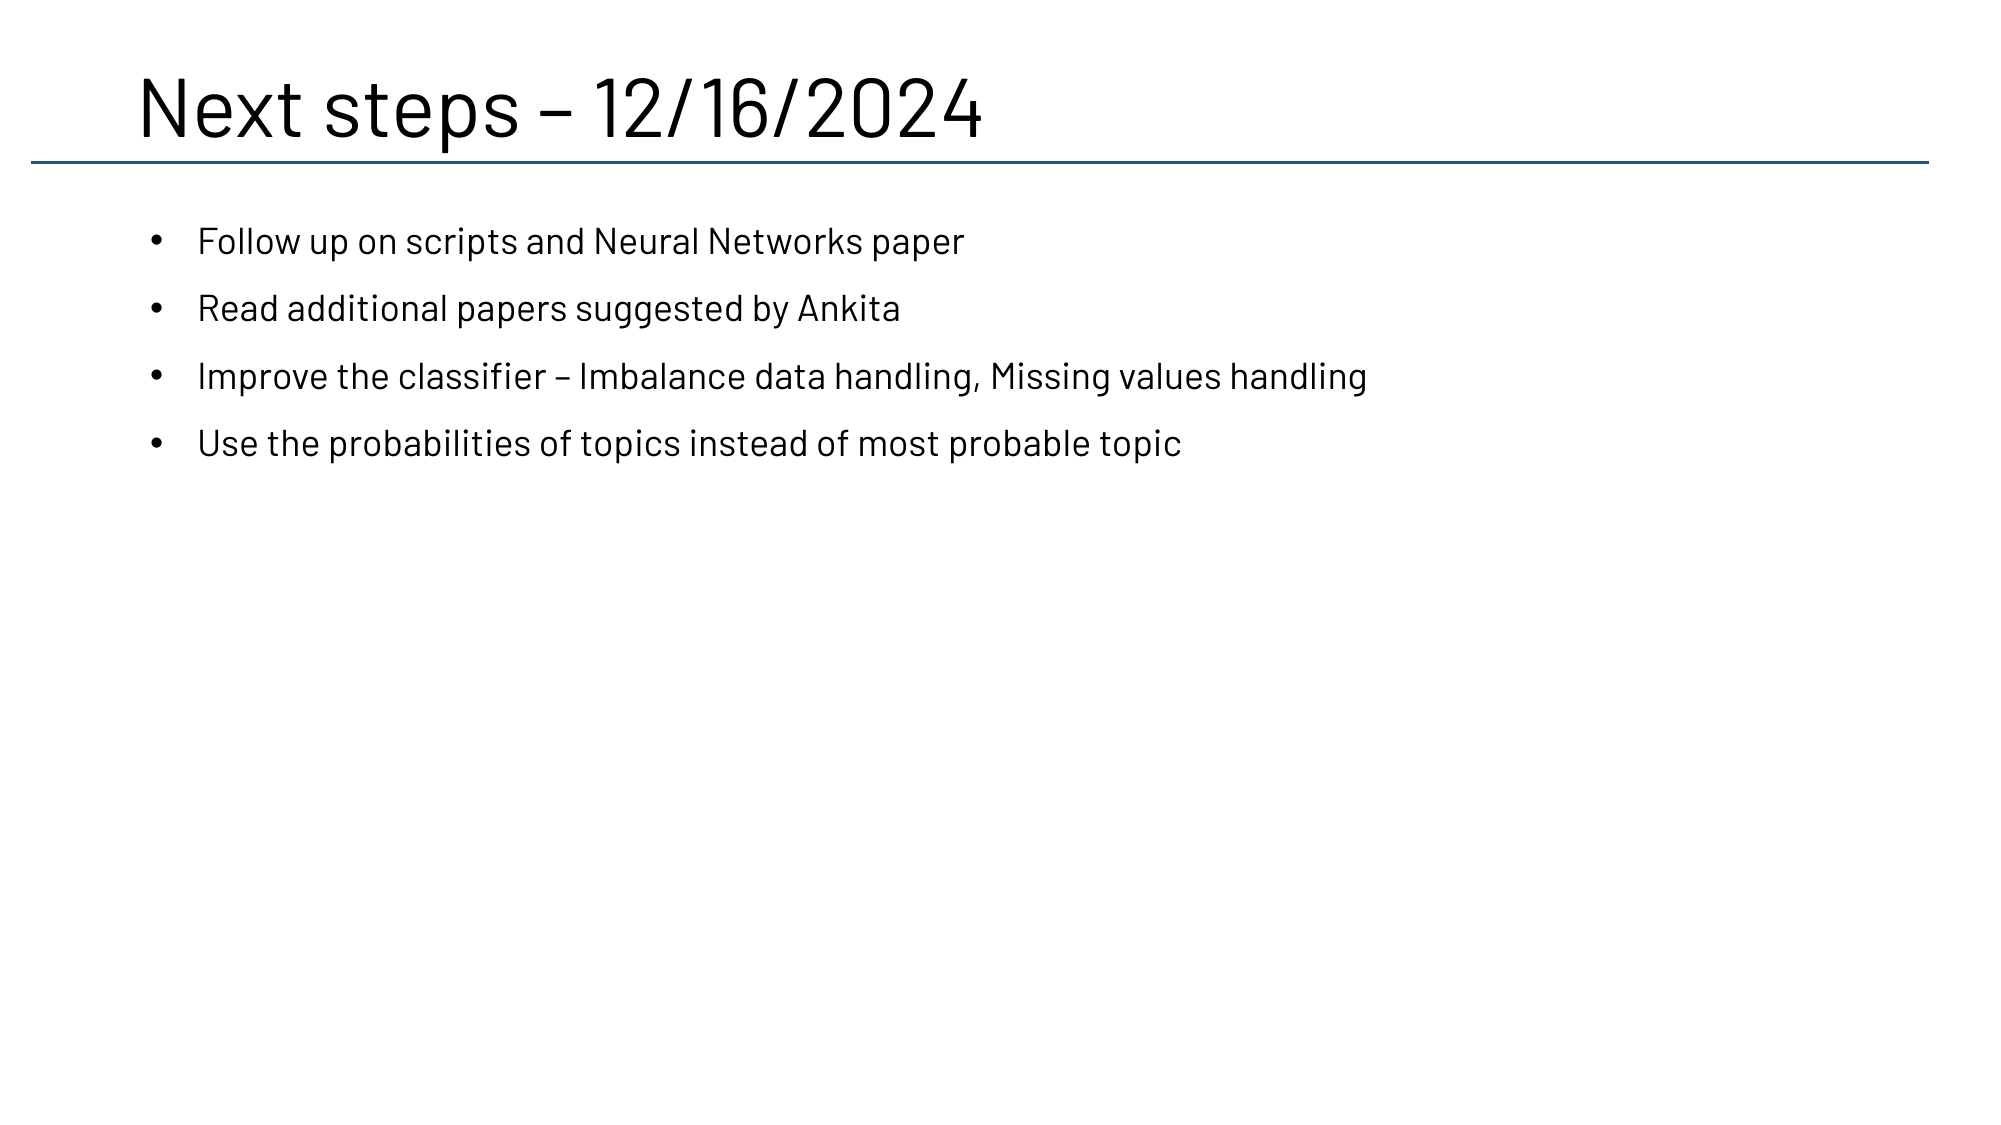

# Next steps – 12/16/2024
Follow up on scripts and Neural Networks paper
Read additional papers suggested by Ankita
Improve the classifier – Imbalance data handling, Missing values handling
Use the probabilities of topics instead of most probable topic